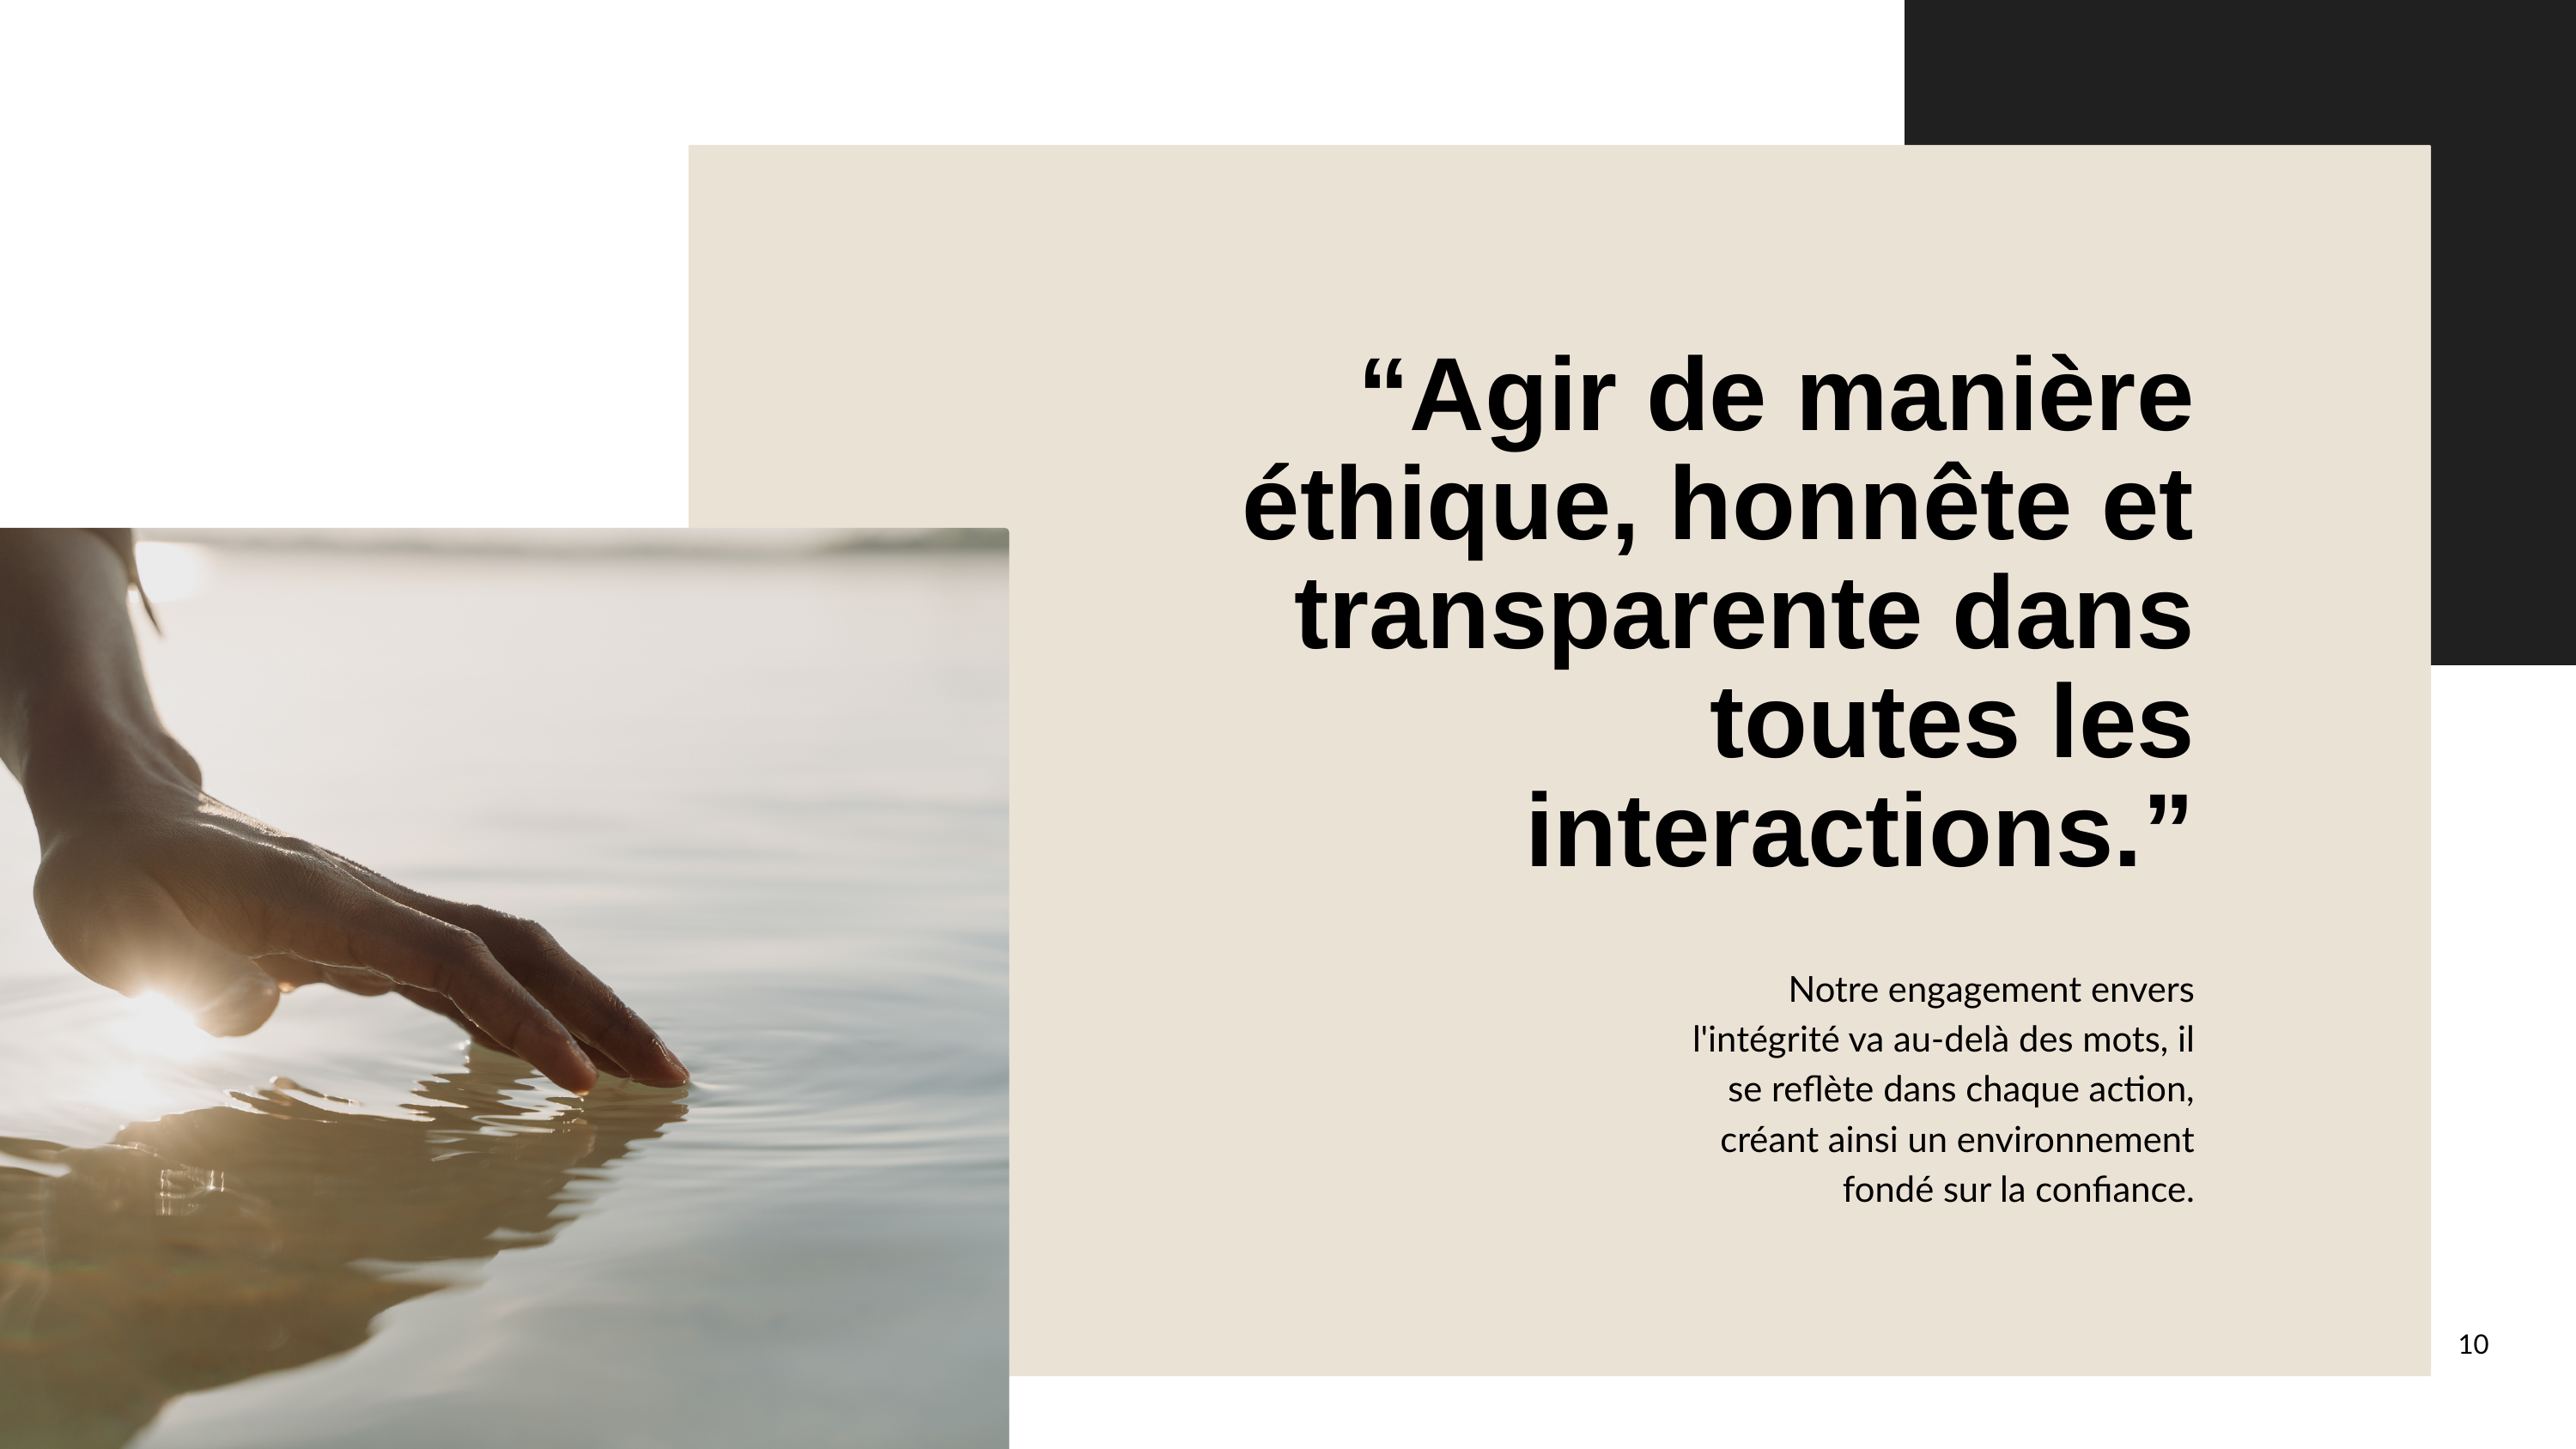

“Agir de manière éthique, honnête et transparente dans toutes les interactions.”

Notre engagement envers l'intégrité va au-delà des mots, il se reflète dans chaque action, créant ainsi un environnement fondé sur la confiance.

10